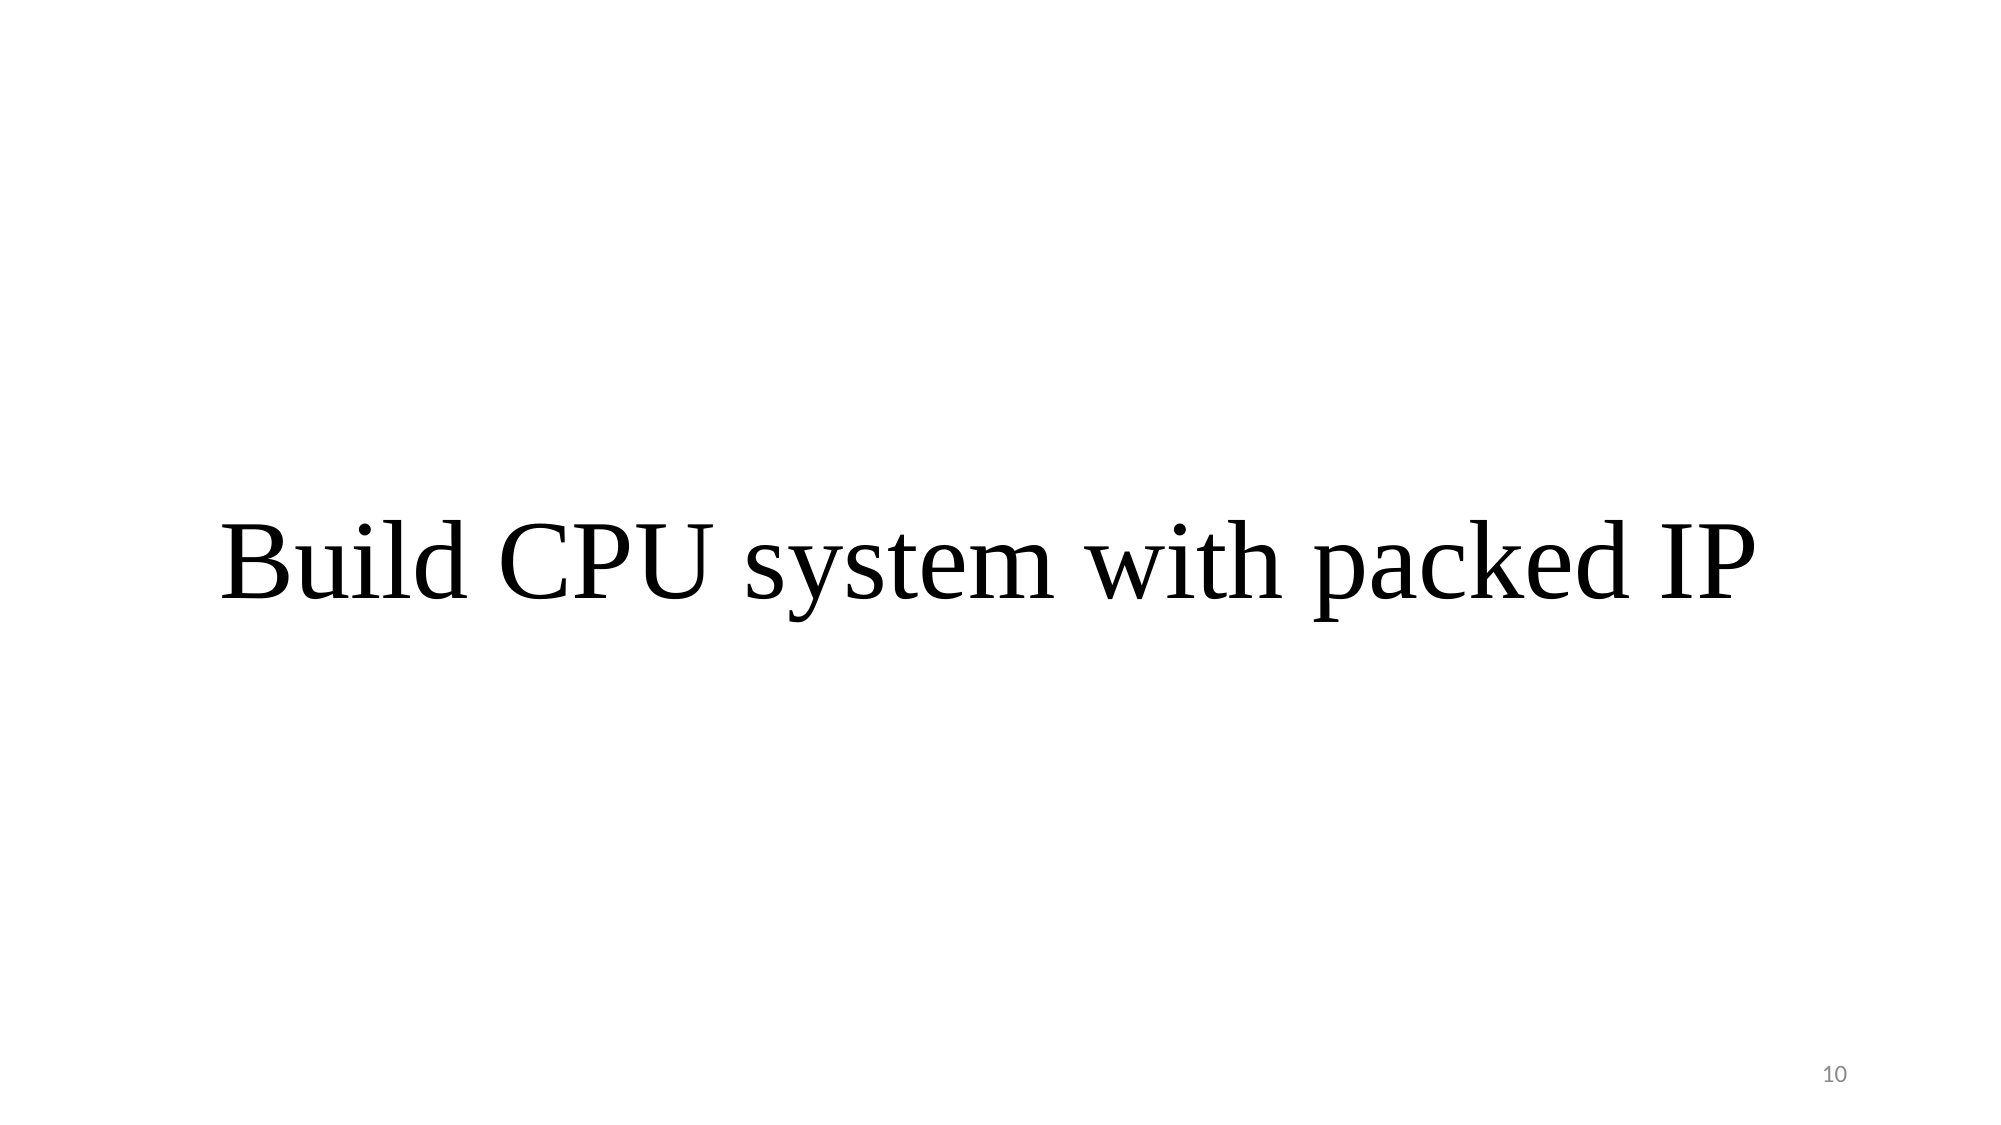

# Build CPU system with packed IP
10